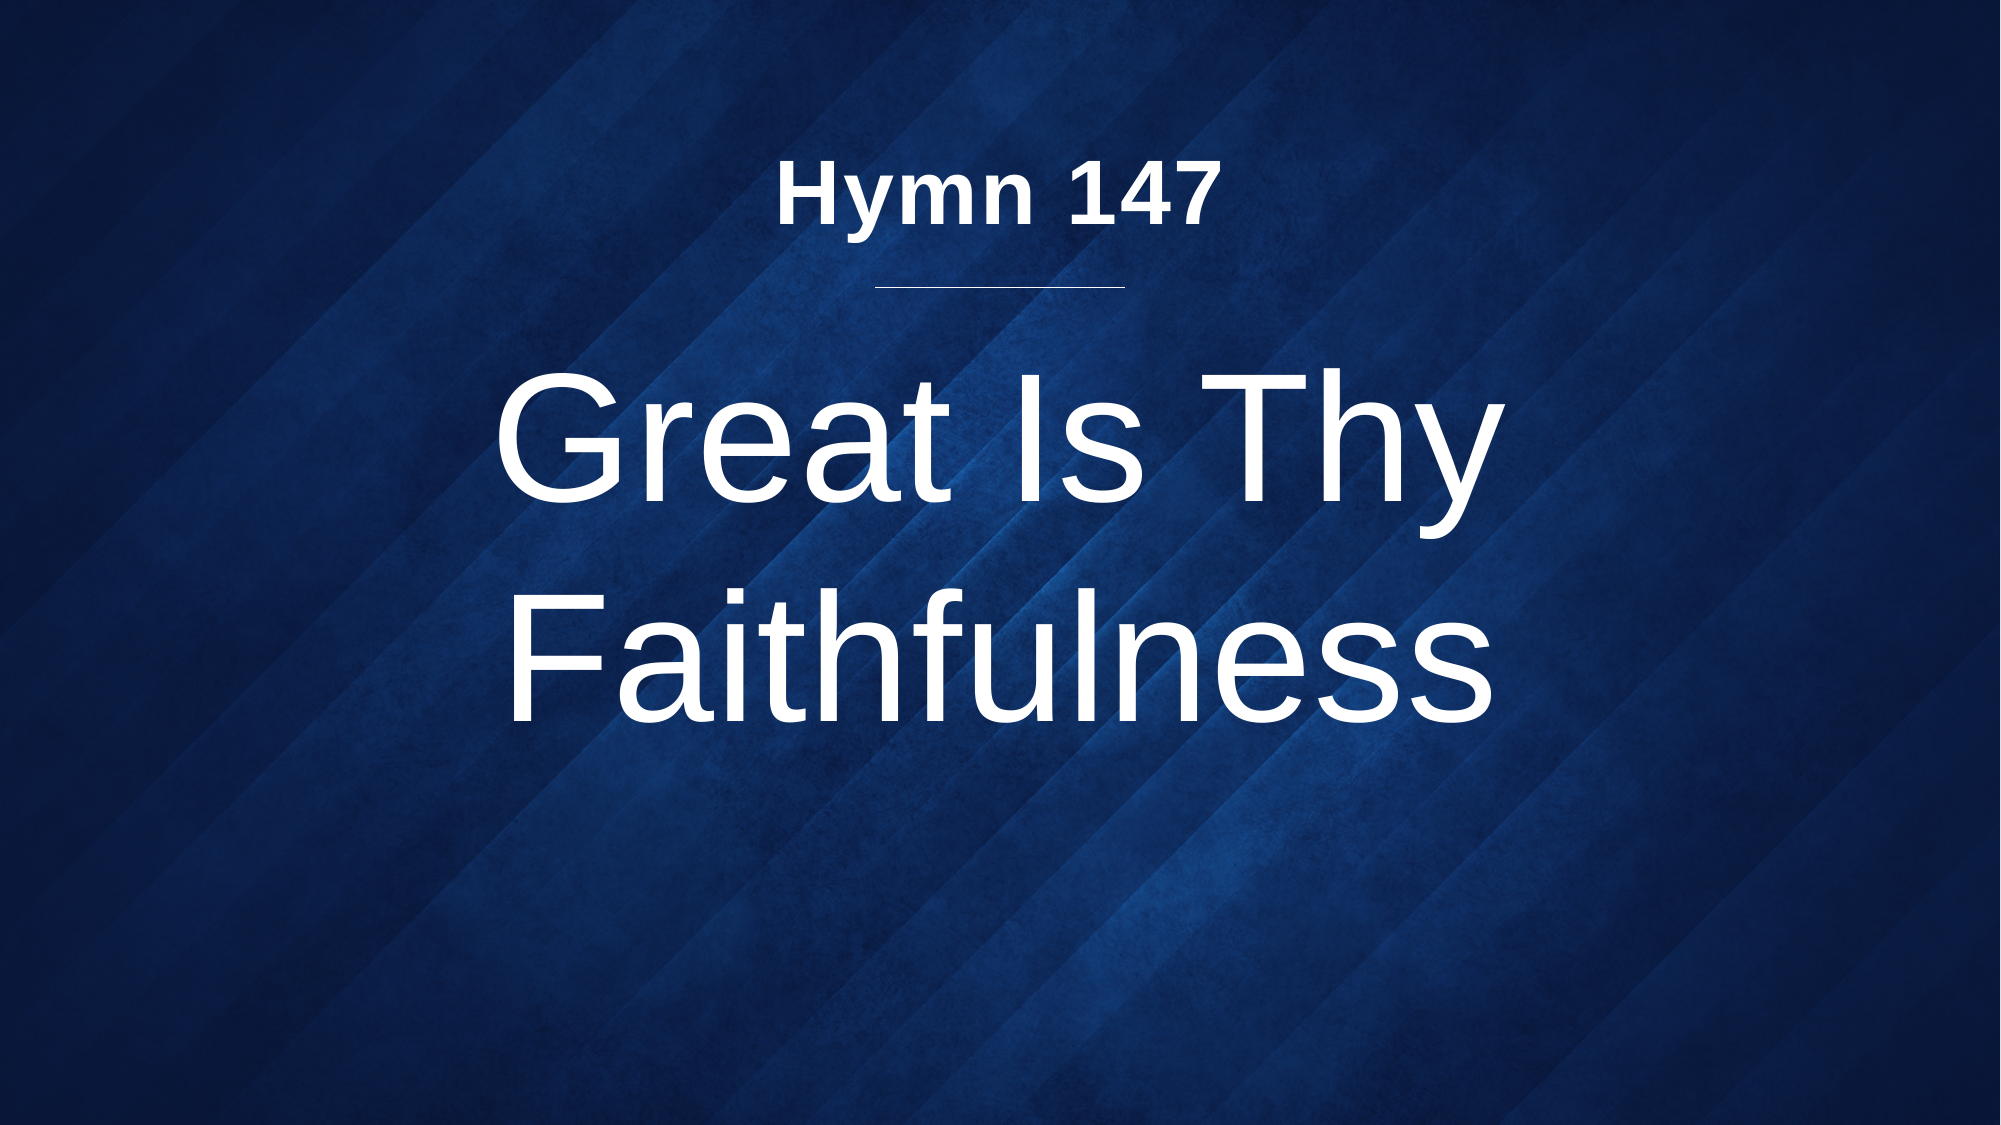

Hymn 147
# Great Is Thy Faithfulness